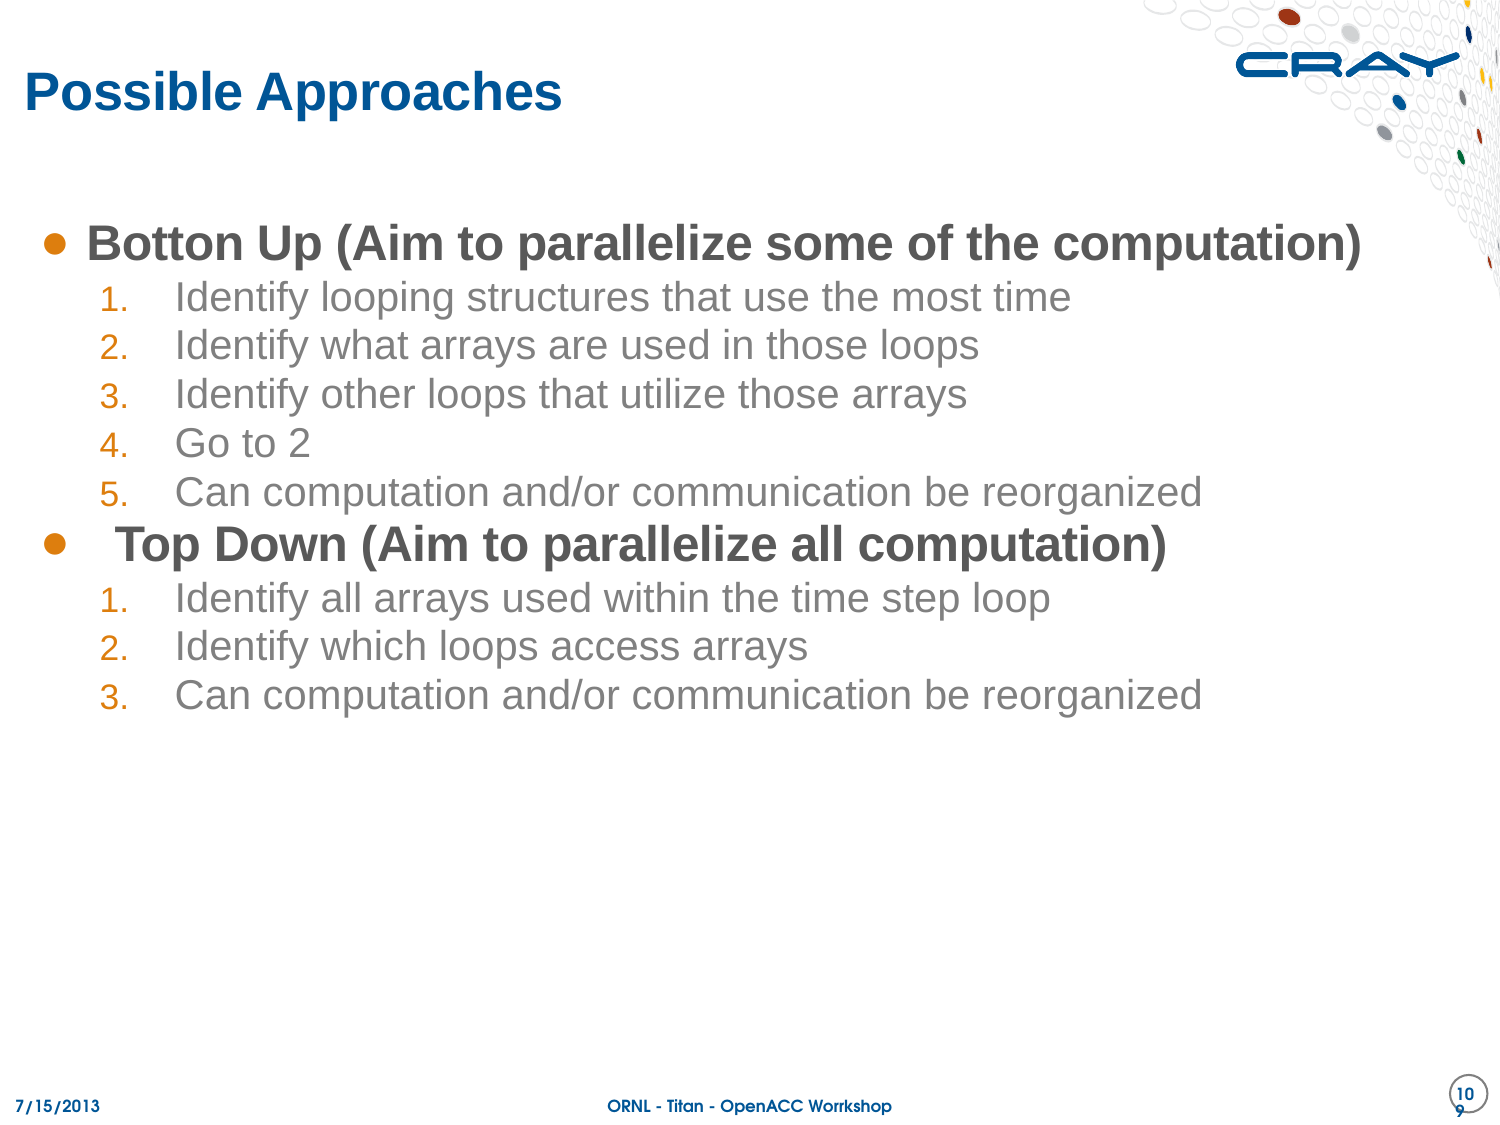

# Possible Approaches
Botton Up (Aim to parallelize some of the computation)
Identify looping structures that use the most time
Identify what arrays are used in those loops
Identify other loops that utilize those arrays
Go to 2
Can computation and/or communication be reorganized
Top Down (Aim to parallelize all computation)
Identify all arrays used within the time step loop
Identify which loops access arrays
Can computation and/or communication be reorganized
109
7/15/2013
ORNL - Titan - OpenACC Worrkshop